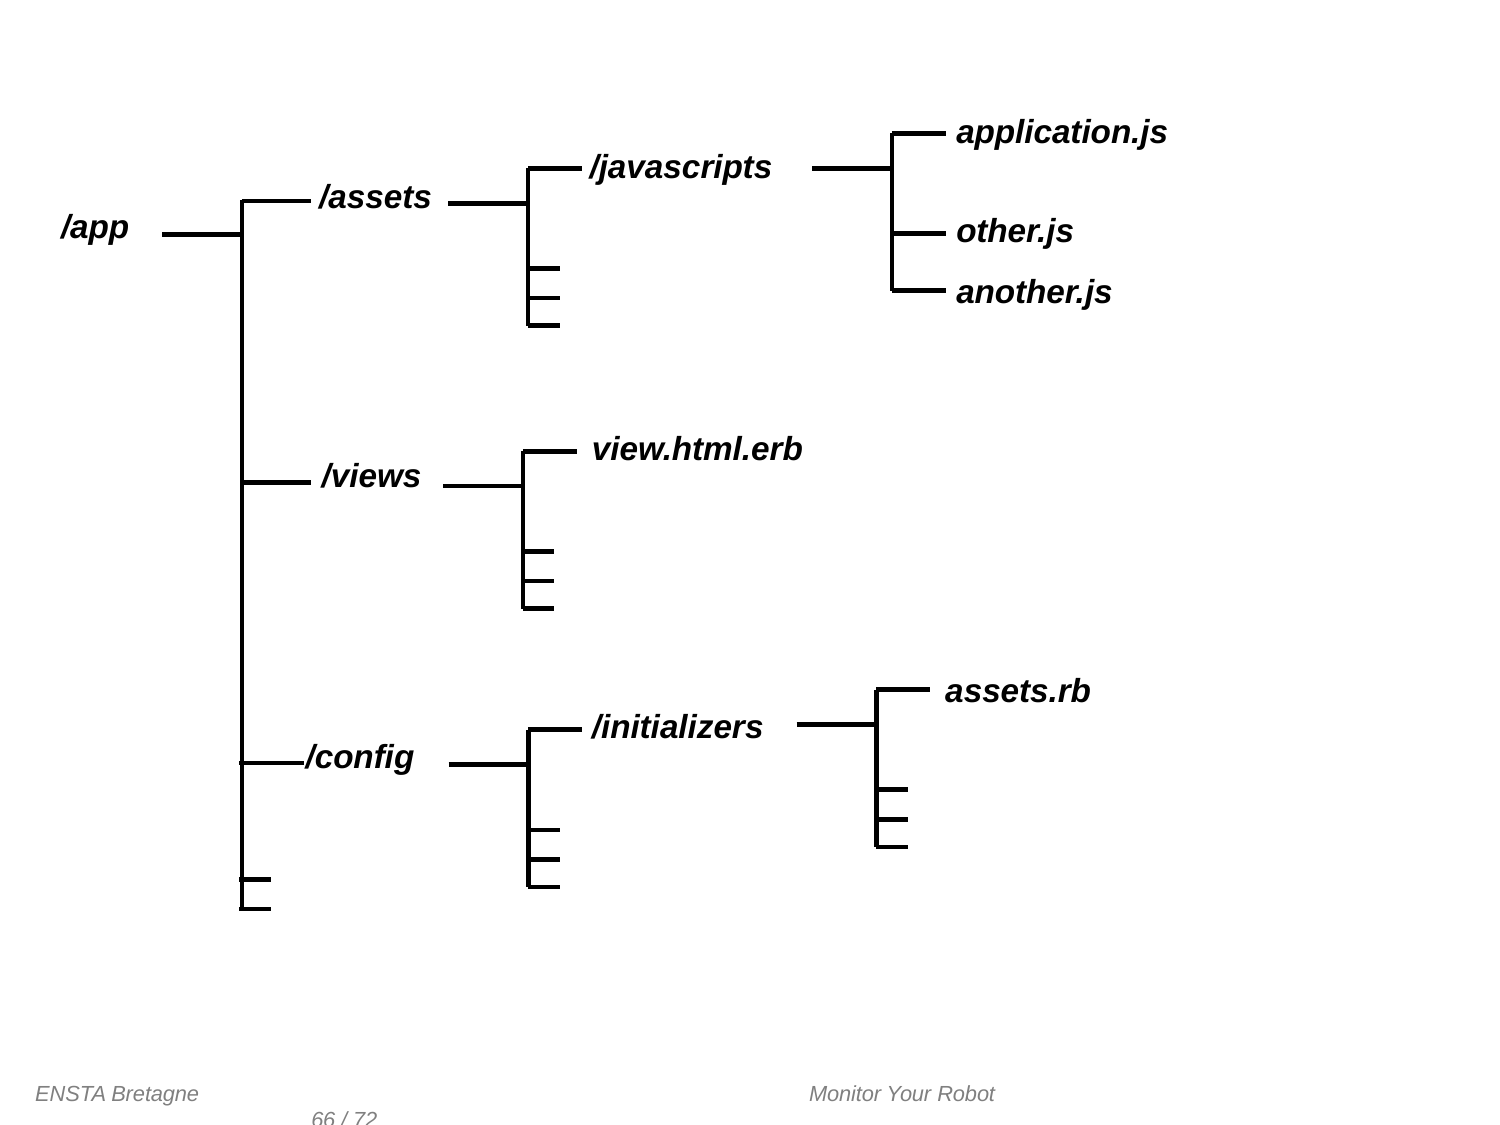

application.js
/javascripts
/assets
/app
other.js
another.js
view.html.erb
/views
assets.rb
/initializers
/config
    ENSTA Bretagne 				        Monitor Your Robot 					66 / 72